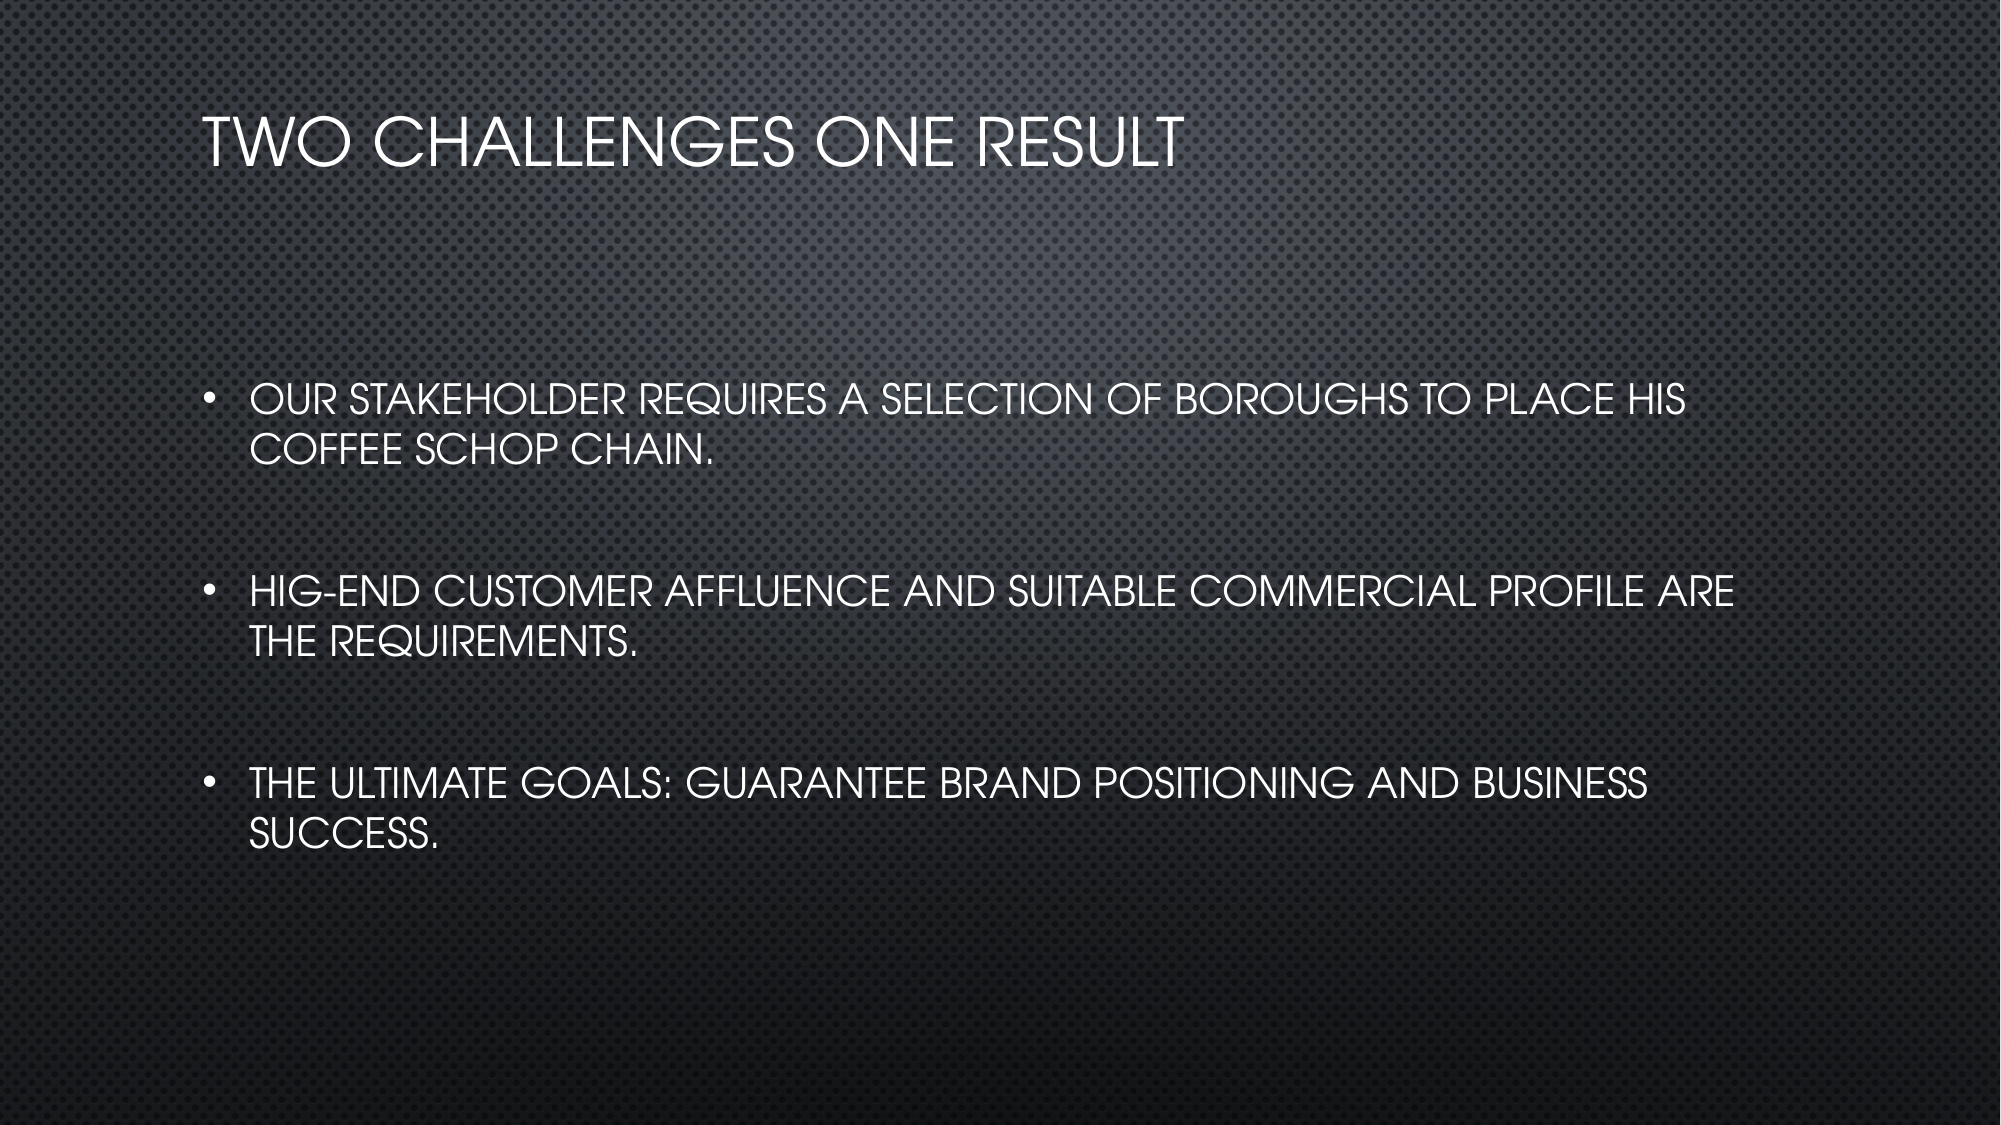

# Two Challenges one Result
Our stakeholder requires a selection of boroughs to place his coffee schop chain.

Hig-end customer affluence and suitable commercial profile are the requirements.

The ultimate goals: guarantee brand positioning and business success.